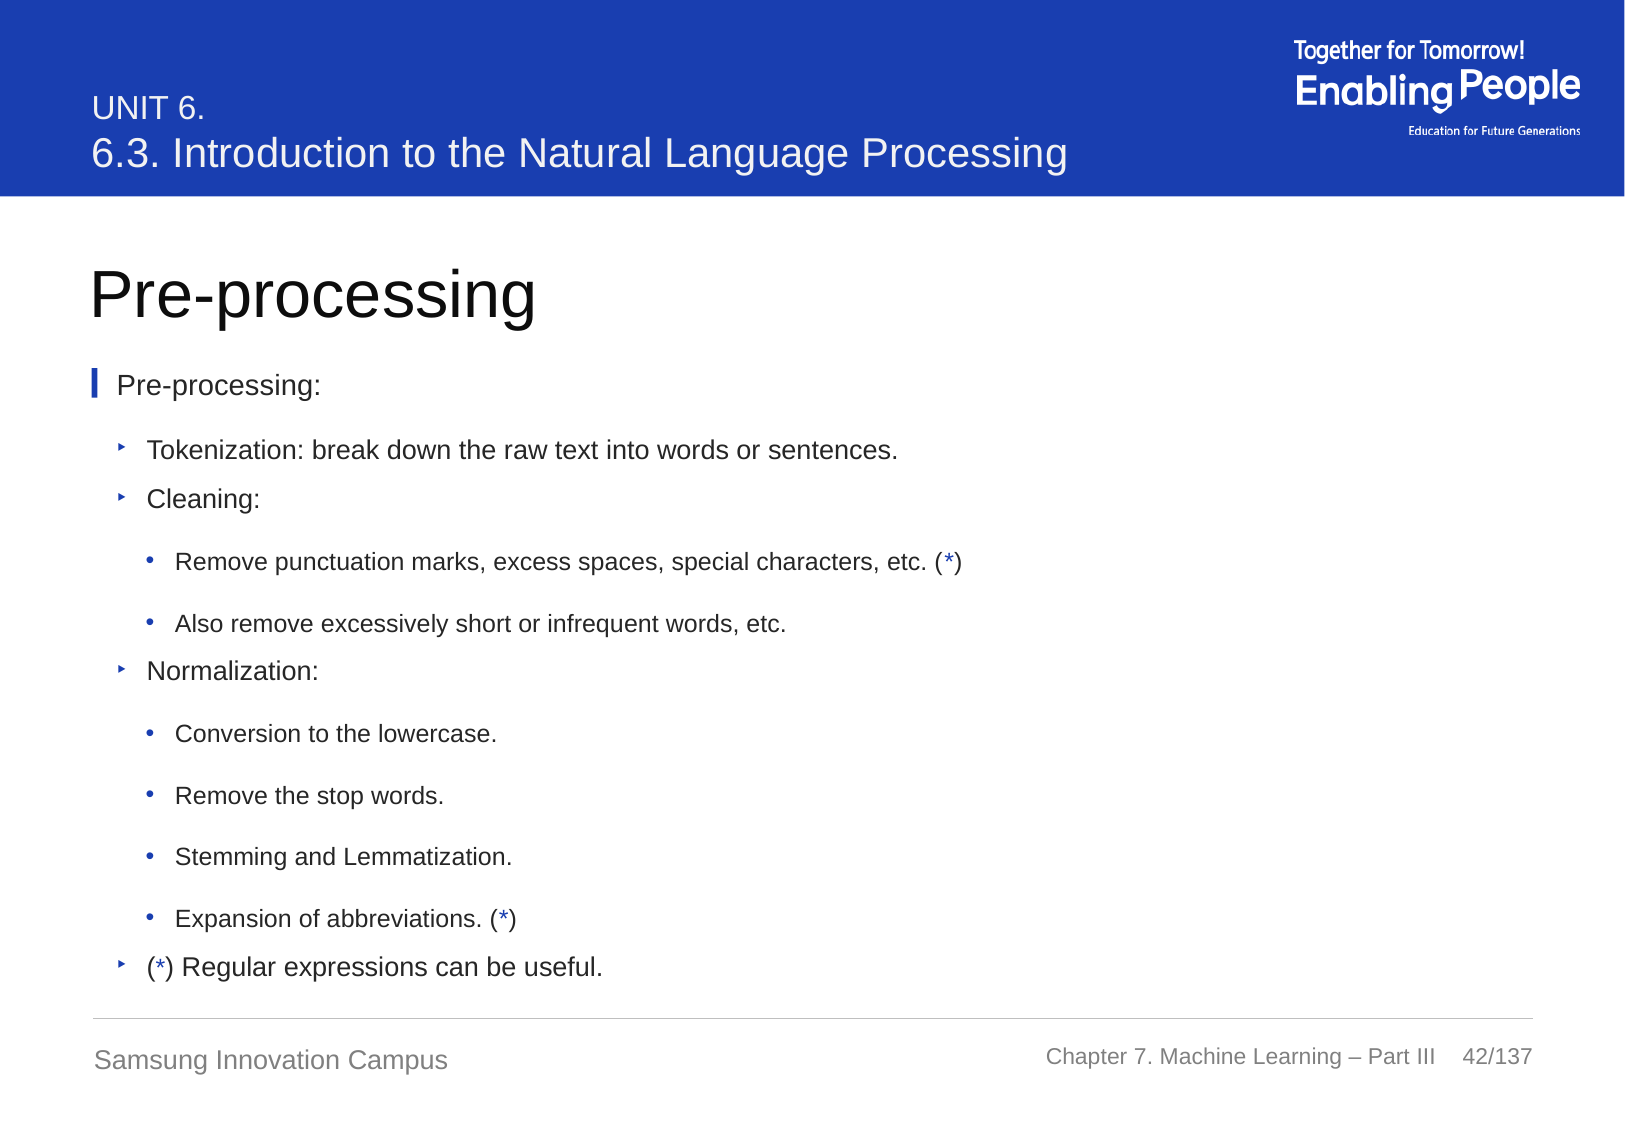

UNIT 6.
6.3. Introduction to the Natural Language Processing
Pre-processing
Pre-processing:

Tokenization: break down the raw text into words or sentences.
Cleaning:
Remove punctuation marks, excess spaces, special characters, etc. (*)
Also remove excessively short or infrequent words, etc.
Normalization:
Conversion to the lowercase.
Remove the stop words.
Stemming and Lemmatization.
Expansion of abbreviations. (*)
(*) Regular expressions can be useful.